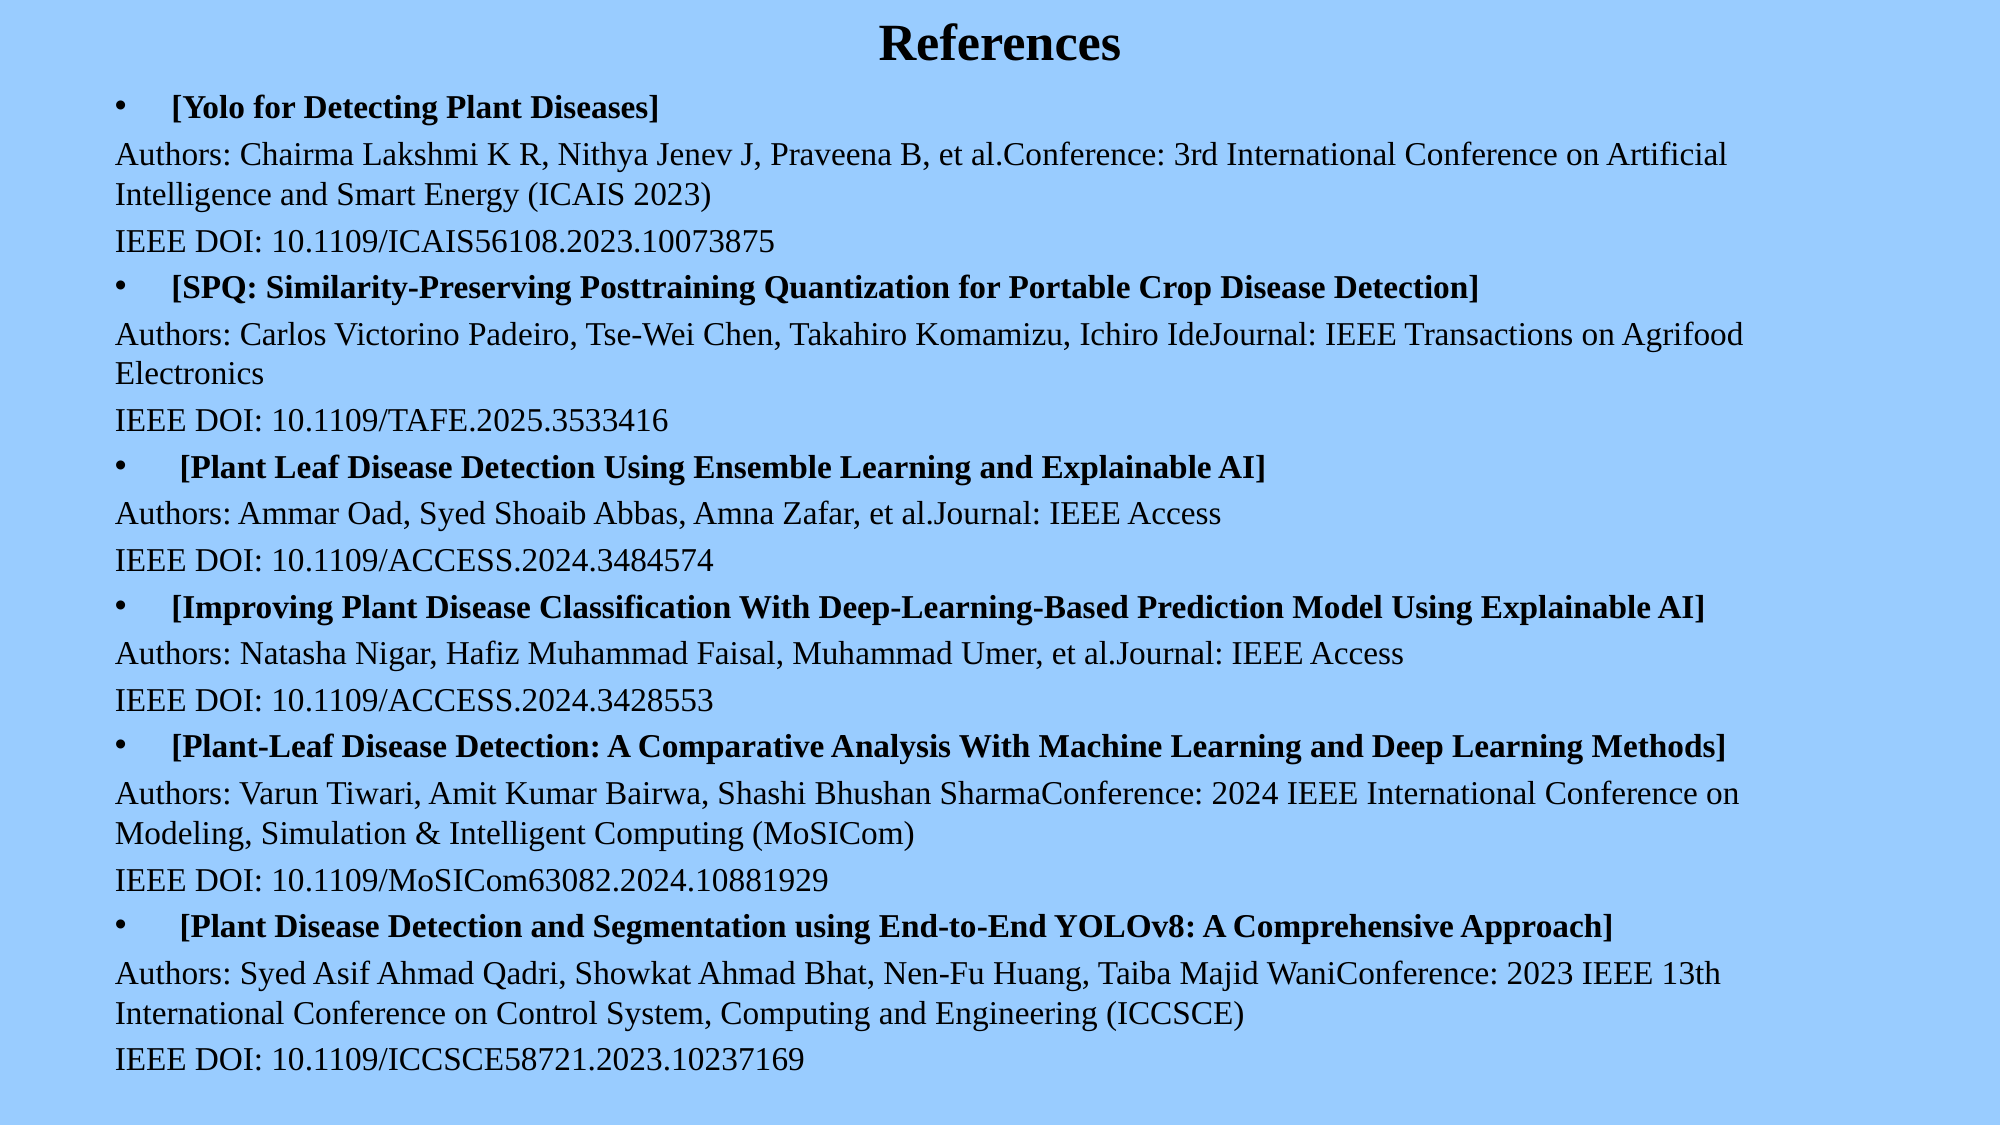

# References
[Yolo for Detecting Plant Diseases]
Authors: Chairma Lakshmi K R, Nithya Jenev J, Praveena B, et al.Conference: 3rd International Conference on Artificial Intelligence and Smart Energy (ICAIS 2023)
IEEE DOI: 10.1109/ICAIS56108.2023.10073875
[SPQ: Similarity-Preserving Posttraining Quantization for Portable Crop Disease Detection]
Authors: Carlos Victorino Padeiro, Tse-Wei Chen, Takahiro Komamizu, Ichiro IdeJournal: IEEE Transactions on Agrifood Electronics
IEEE DOI: 10.1109/TAFE.2025.3533416
 [Plant Leaf Disease Detection Using Ensemble Learning and Explainable AI]
Authors: Ammar Oad, Syed Shoaib Abbas, Amna Zafar, et al.Journal: IEEE Access
IEEE DOI: 10.1109/ACCESS.2024.3484574
[Improving Plant Disease Classification With Deep-Learning-Based Prediction Model Using Explainable AI]
Authors: Natasha Nigar, Hafiz Muhammad Faisal, Muhammad Umer, et al.Journal: IEEE Access
IEEE DOI: 10.1109/ACCESS.2024.3428553
[Plant-Leaf Disease Detection: A Comparative Analysis With Machine Learning and Deep Learning Methods]
Authors: Varun Tiwari, Amit Kumar Bairwa, Shashi Bhushan SharmaConference: 2024 IEEE International Conference on Modeling, Simulation & Intelligent Computing (MoSICom)
IEEE DOI: 10.1109/MoSICom63082.2024.10881929
 [Plant Disease Detection and Segmentation using End-to-End YOLOv8: A Comprehensive Approach]
Authors: Syed Asif Ahmad Qadri, Showkat Ahmad Bhat, Nen-Fu Huang, Taiba Majid WaniConference: 2023 IEEE 13th International Conference on Control System, Computing and Engineering (ICCSCE)
IEEE DOI: 10.1109/ICCSCE58721.2023.10237169